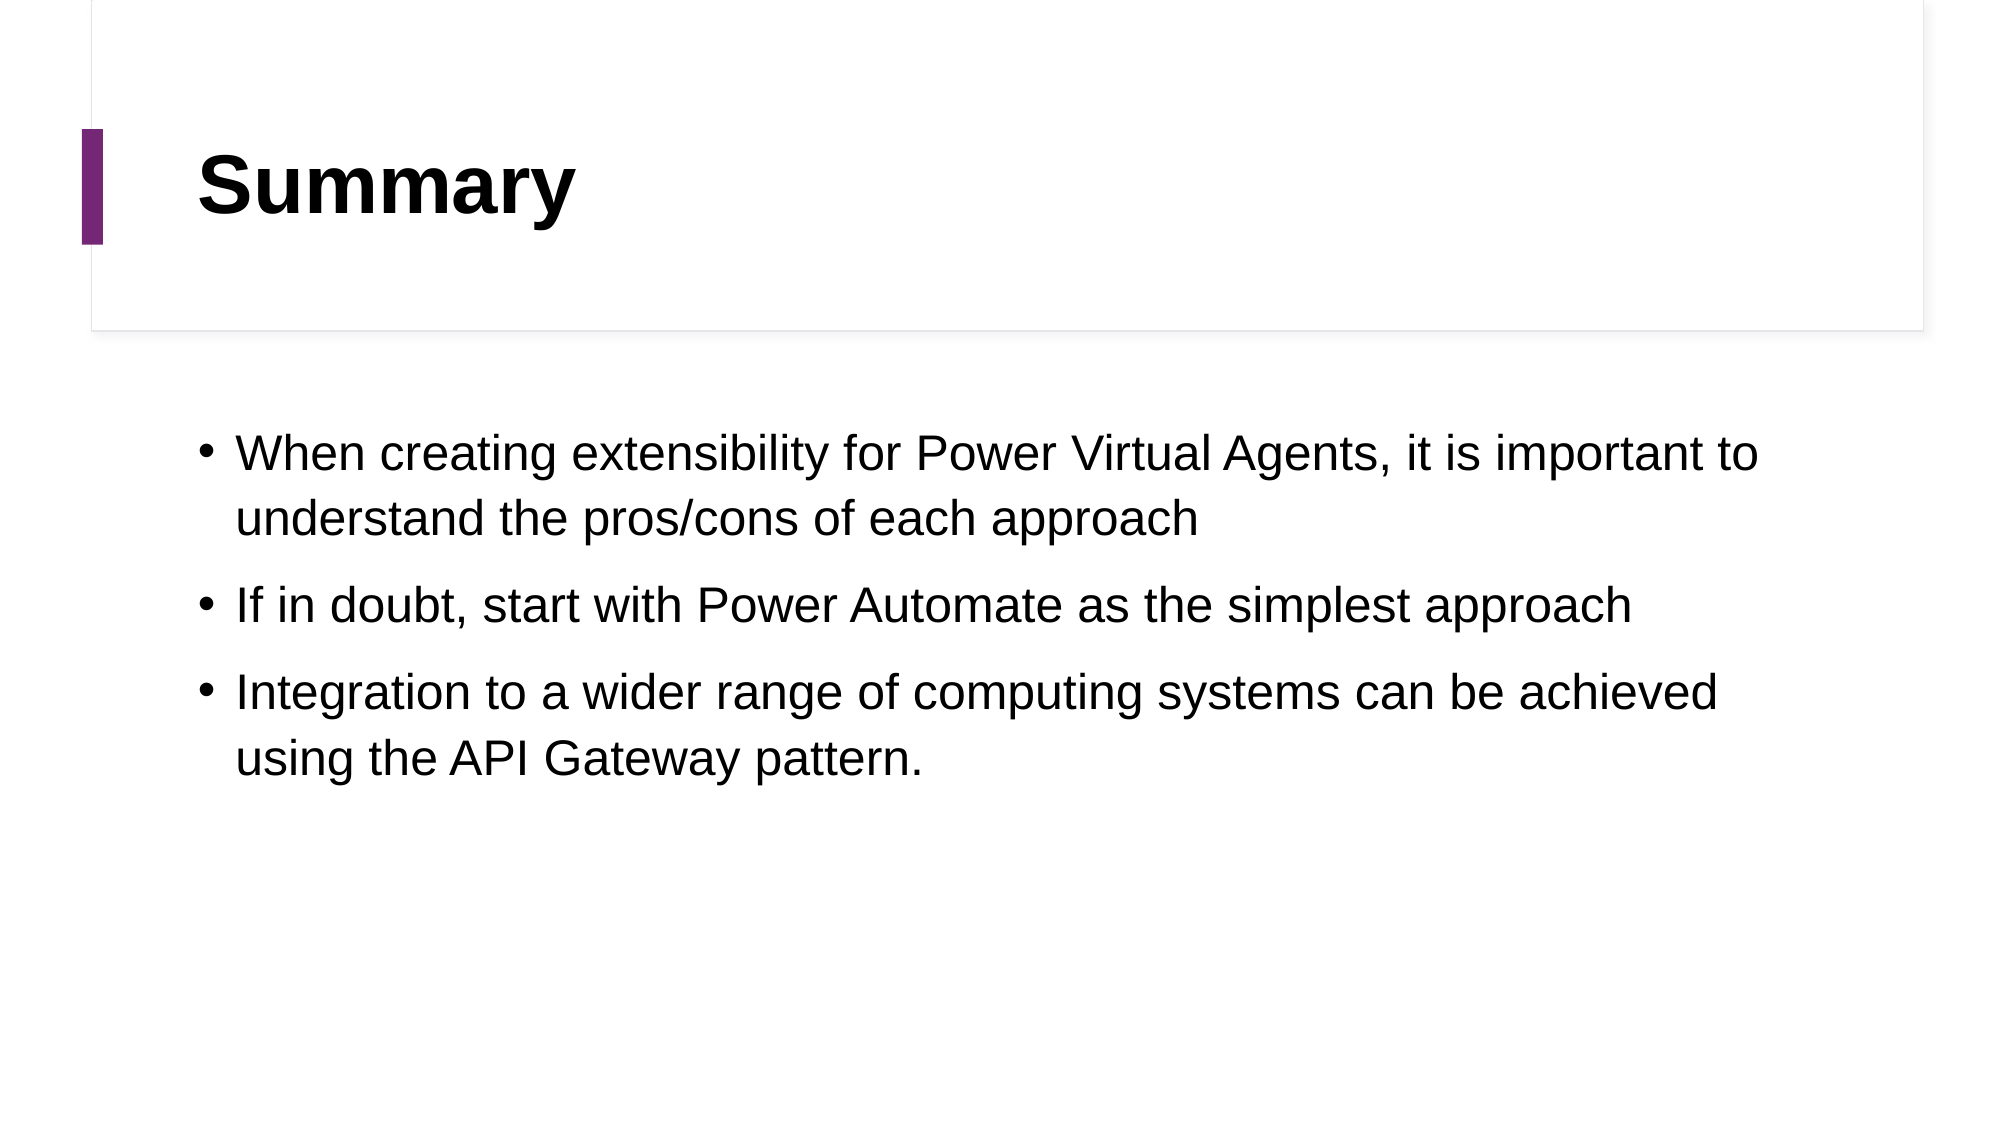

# Summary
When creating extensibility for Power Virtual Agents, it is important to understand the pros/cons of each approach
If in doubt, start with Power Automate as the simplest approach
Integration to a wider range of computing systems can be achieved using the API Gateway pattern.